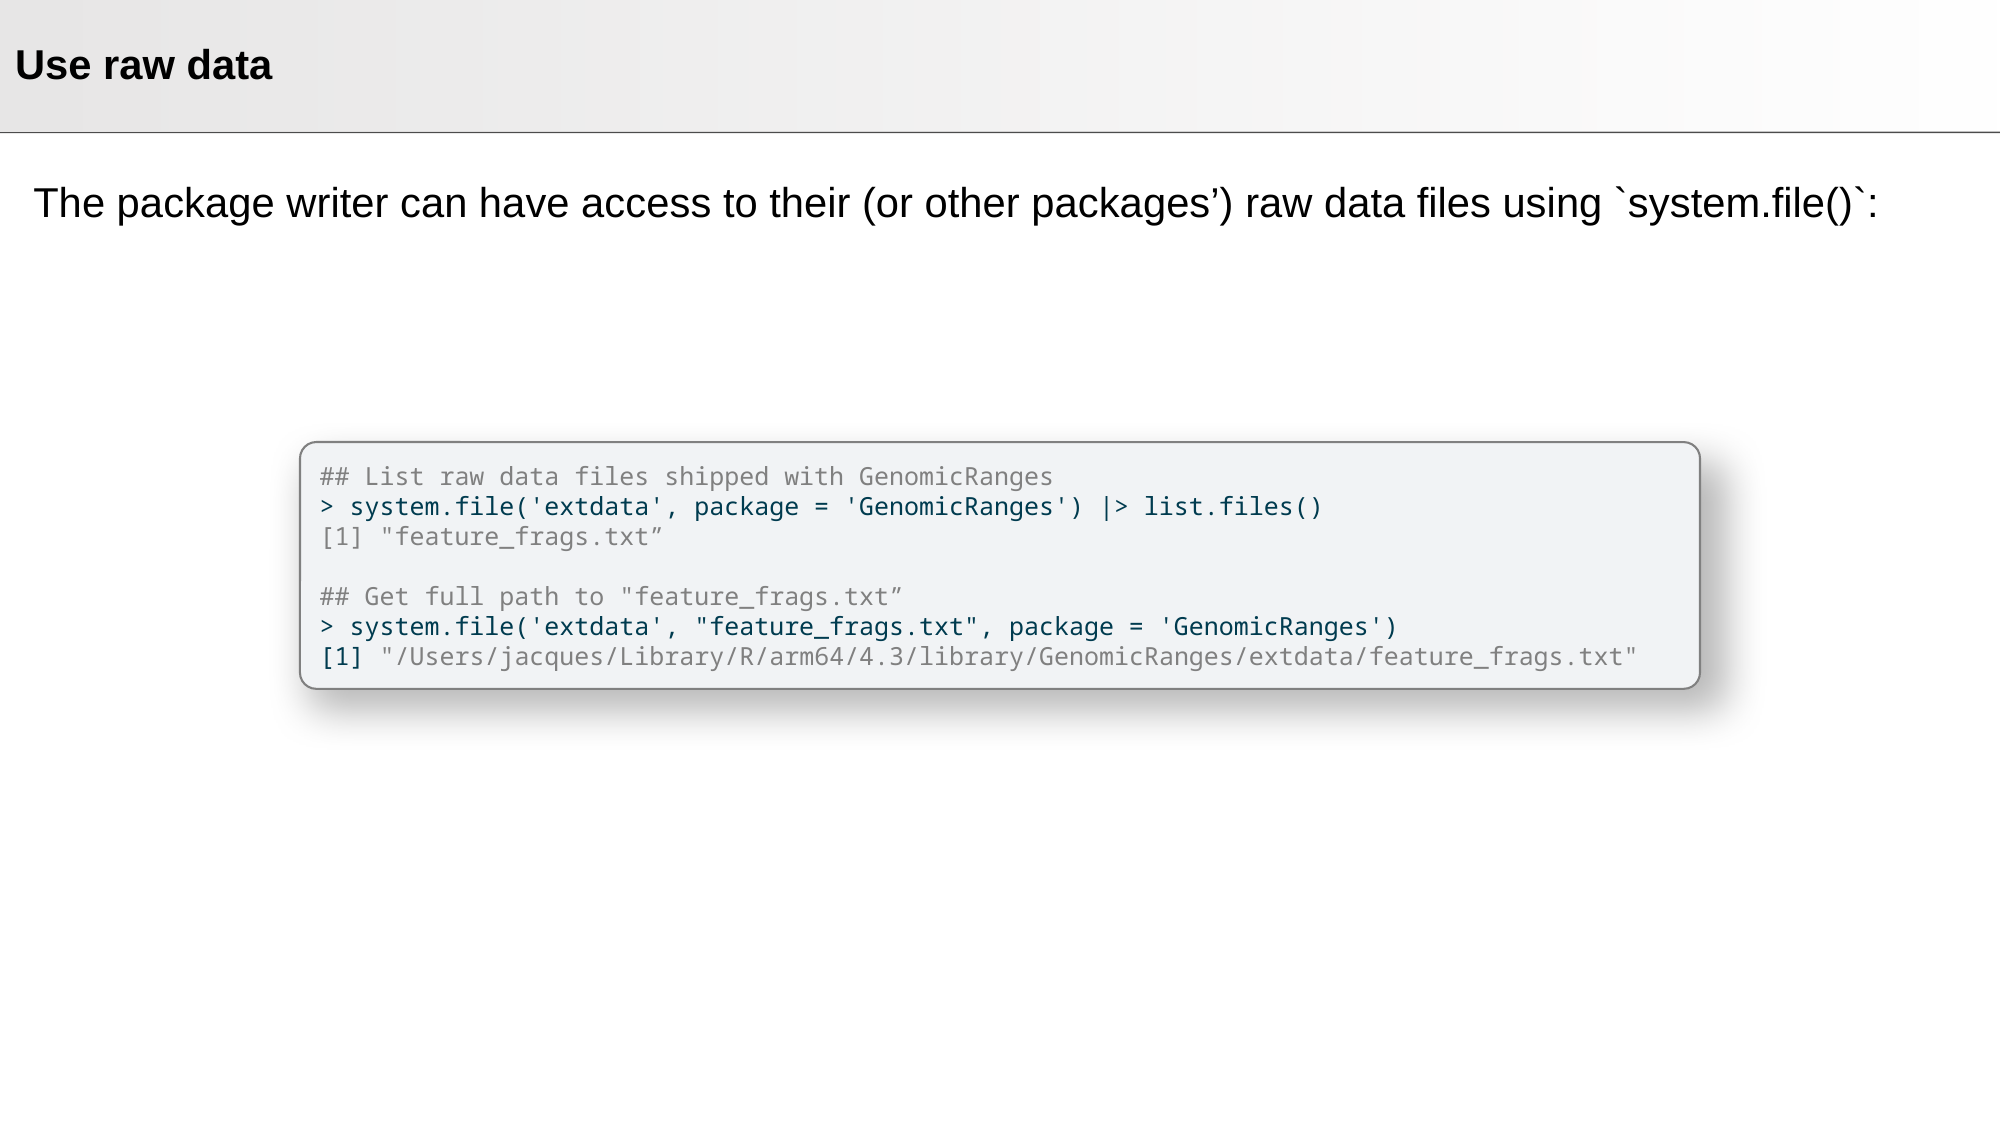

# Use raw data
The package writer can have access to their (or other packages’) raw data files using `system.file()`:

## List raw data files shipped with GenomicRanges
> system.file('extdata', package = 'GenomicRanges') |> list.files()
[1] "feature_frags.txt”

## Get full path to "feature_frags.txt”
> system.file('extdata', "feature_frags.txt", package = 'GenomicRanges')
[1] "/Users/jacques/Library/R/arm64/4.3/library/GenomicRanges/extdata/feature_frags.txt"